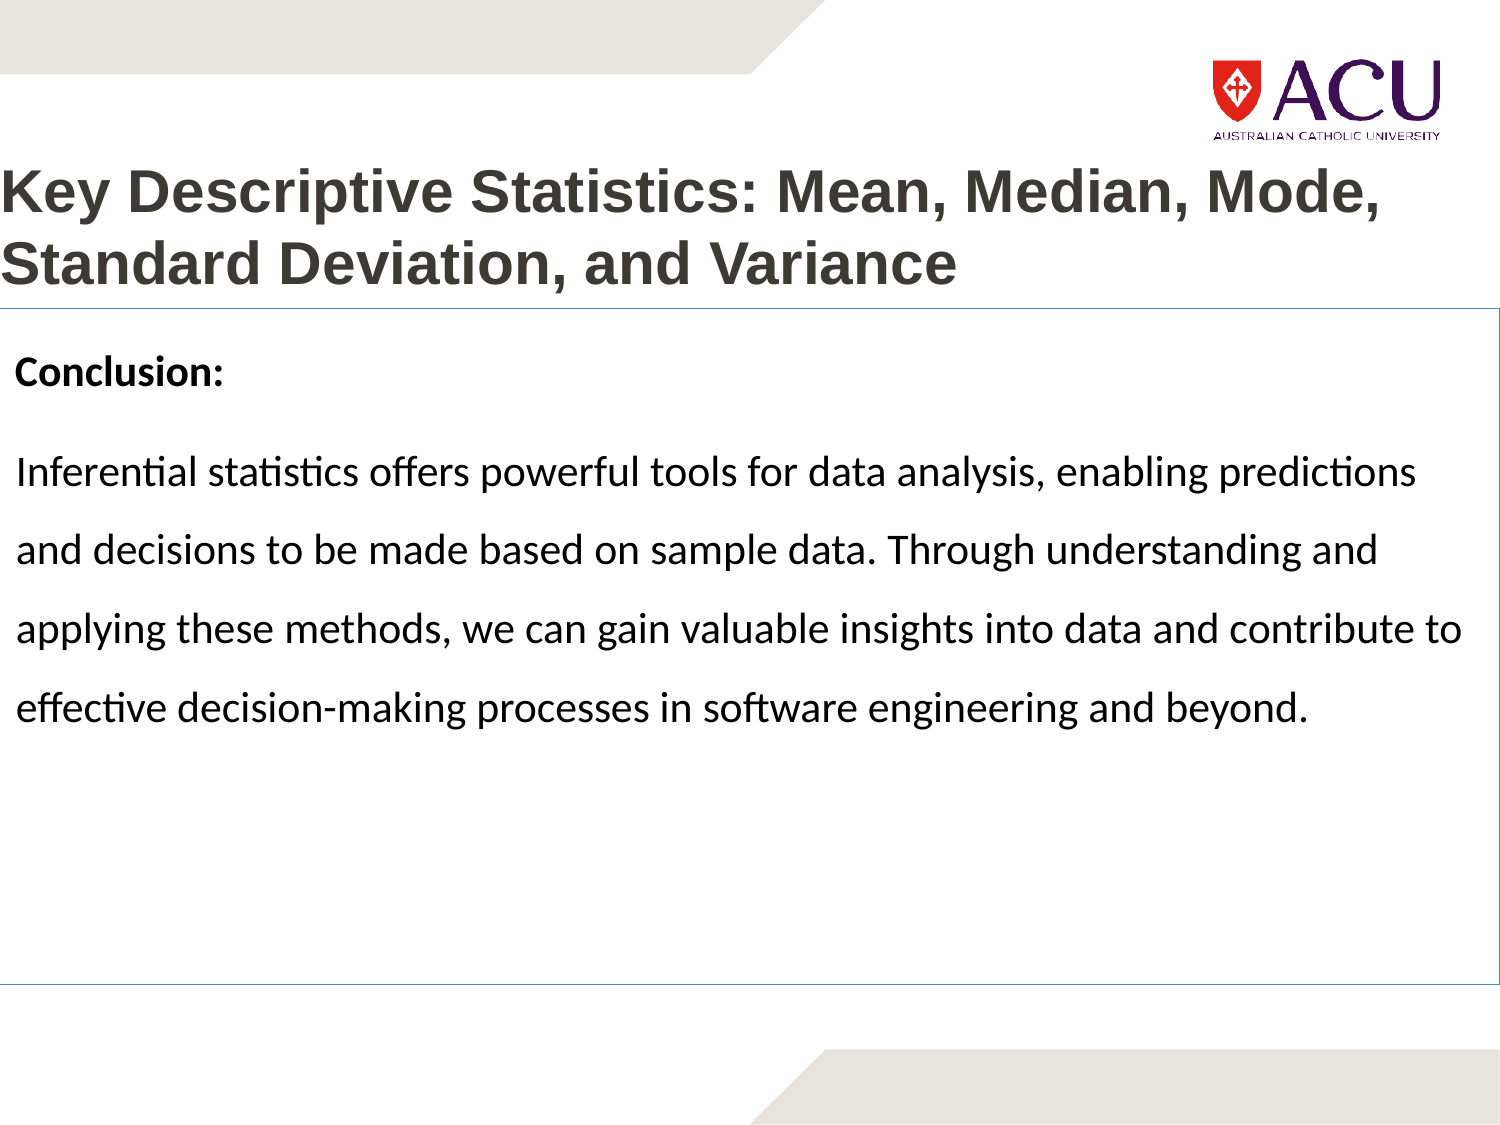

# Key Descriptive Statistics: Mean, Median, Mode, Standard Deviation, and Variance
Conclusion:
Inferential statistics offers powerful tools for data analysis, enabling predictions and decisions to be made based on sample data. Through understanding and applying these methods, we can gain valuable insights into data and contribute to effective decision-making processes in software engineering and beyond.